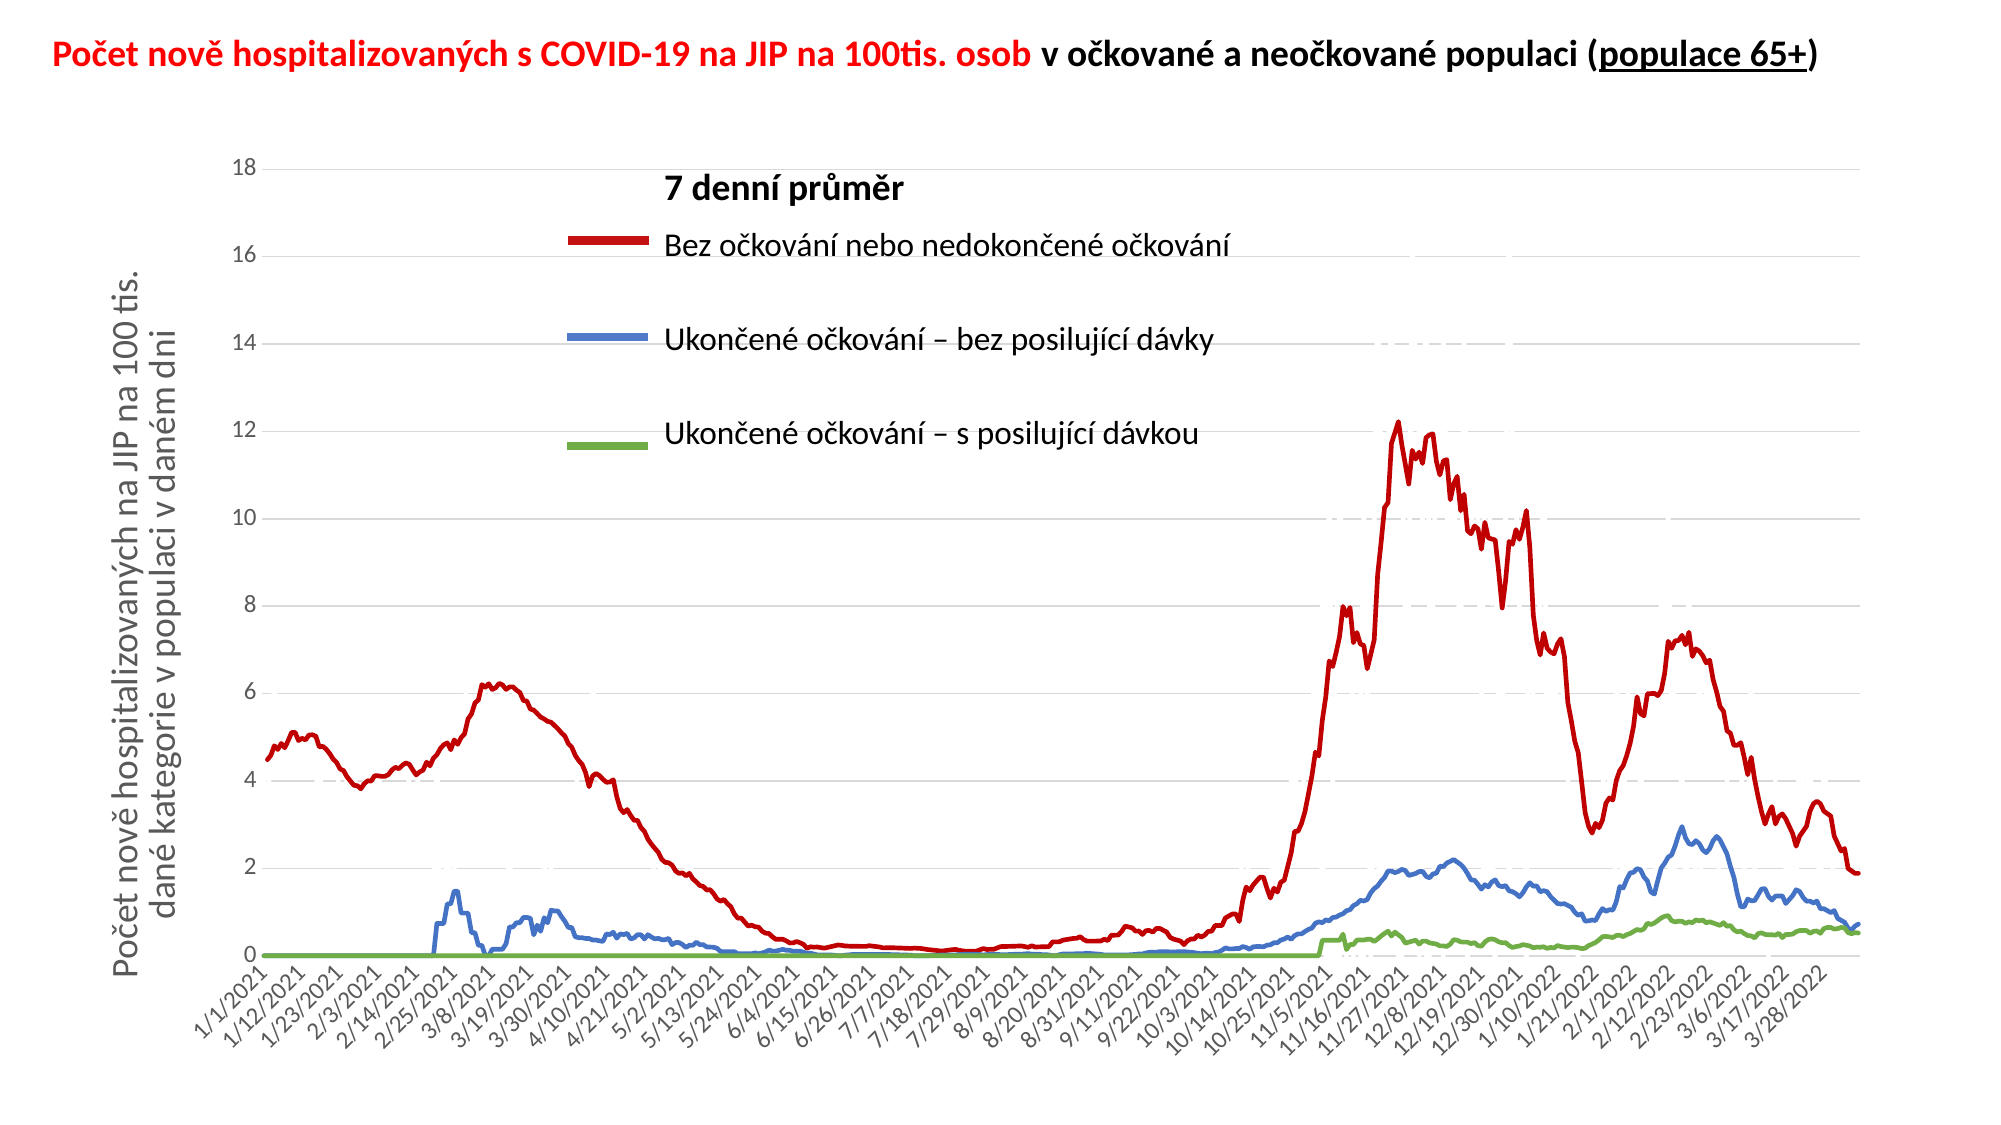

Počet nově hospitalizovaných s COVID-19 na JIP na 100tis. osob v očkované a neočkované populaci (populace 65+)

### Chart

| Category | Bez očkování | Ukončené očkování - bez posilující dávky | Ukončené očkování - s posilující dávkou |
|---|---|---|---|
| 44191 | None | 0.0 | 0.0 |
| 44192 | 4.169906065916 | 0.0 | 0.0 |
| 44193 | 4.725893541371 | 0.0 | 0.0 |
| 44194 | 5.606207044175 | 0.0 | 0.0 |
| 44195 | 4.401567514022 | 0.0 | 0.0 |
| 44196 | 5.328213306448 | 0.0 | 0.0 |
| 44197 | 3.938244617809 | 0.0 | 0.0 |
| 44198 | 3.24326027349 | 0.0 | 0.0 |
| 44199 | 4.864890410235 | 0.0 | 0.0 |
| 44200 | 6.254859098874 | 0.0 | 0.0 |
| 44201 | 5.003887279099 | 0.0 | 0.0 |
| 44202 | 5.374545596069 | 0.0 | 0.0 |
| 44203 | 4.633228962128 | 0.0 | 0.0 |
| 44204 | 5.096551858341 | 0.0 | 0.0 |
| 44205 | 4.540564382886 | 0.0 | 0.0 |
| 44206 | 4.864890410235 | 0.0 | 0.0 |
| 44207 | 4.957554989477 | 0.0 | 0.0 |
| 44208 | 5.374545596069 | 0.0 | 0.0 |
| 44209 | 5.096551858341 | 0.0 | 0.0 |
| 44210 | 5.42087788569 | 0.0 | 0.0 |
| 44211 | 5.142884147963 | 0.0 | 0.0 |
| 44212 | 4.308904931194 | 0.0 | 0.0 |
| 44213 | 3.150597153991 | 0.0 | 0.0 |
| 44214 | 5.050224248489 | 0.0 | 0.0 |
| 44215 | 4.911227250824 | 0.0 | 0.0 |
| 44216 | 4.401575671425 | 0.0 | 0.0 |
| 44217 | 4.540572797891 | 0.0 | 0.0 |
| 44218 | 4.58690517338 | 0.0 | 0.0 |
| 44219 | 3.289600183846 | 0.0 | 0.0 |
| 44220 | 2.872608611246 | 0.0 | 0.0 |
| 44221 | 4.077250932091 | 0.0 | 0.0 |
| 44222 | 4.216250076448 | 0.0 | 0.0 |
| 44223 | 3.7065934738 | 0.0 | 0.0 |
| 44224 | 4.494248751571 | 0.0 | 0.0 |
| 44225 | 4.077256599364 | 0.0 | 0.0 |
| 44226 | 4.12358906072 | 0.0 | 0.0 |
| 44227 | 3.336022229028 | 0.0 | 0.0 |
| 44228 | 4.031566703893 | 0.0 | 0.0 |
| 44229 | 5.052476223232 | 0.0 | 0.0 |
| 44230 | 3.709007928468 | 0.0 | 0.0 |
| 44231 | 4.404914586387 | 0.0 | 0.0 |
| 44232 | 4.080705220056 | 0.0 | 0.0 |
| 44233 | 4.405482460614 | 0.0 | 0.0 |
| 44234 | 4.081015579276 | 0.0 | 0.0 |
| 44235 | 4.452607558301 | 0.0 | 0.0 |
| 44236 | 4.82443912416 | 0.0 | 0.0 |
| 44237 | 4.268513633957 | 0.0 | 0.0 |
| 44238 | 4.780833591714 | 0.0 | 0.0 |
| 44239 | 3.854767232435 | 0.0 | 0.0 |
| 44240 | 3.530120521101 | 0.0 | 0.0 |
| 44241 | 3.251899573908 | 0.0 | 0.0 |
| 44242 | 4.927404457162 | 0.0 | 0.0 |
| 44243 | 5.118343071368 | 0.0 | 0.0 |
| 44244 | 5.54382604126 | 0.0 | 0.0 |
| 44245 | 4.199565205015 | 0.0 | 0.0 |
| 44246 | 5.092953408353 | 0.0 | 0.0 |
| 44247 | 4.06749612419 | 5.158627805003 | 0.0 |
| 44248 | 4.25770633149 | 0.0 | 0.0 |
| 44249 | 5.533427057708 | 0.0 | 0.0 |
| 44250 | 5.407893926276 | 3.145940164218 | 0.0 |
| 44251 | 4.435839126271 | 0.0 | 0.0 |
| 44252 | 5.784164380262 | 2.036286627705 | 0.0 |
| 44253 | 4.381010794429 | 0.0 | 0.0 |
| 44254 | 5.148559785743 | 1.649022129876 | 0.0 |
| 44255 | 4.865379249157 | 0.0 | 0.0 |
| 44256 | 7.89301850554 | 0.0 | 0.0 |
| 44257 | 6.236594320573 | 0.0 | 0.0 |
| 44258 | 6.204473473471 | 0.0 | 0.0 |
| 44259 | 6.267769729854 | 0.0 | 0.0 |
| 44260 | 6.814448370404 | 0.0 | 0.0 |
| 44261 | 4.73872232441 | 0.0 | 0.0 |
| 44262 | 5.41806935806 | 0.0 | 0.0 |
| 44263 | 6.980349347094 | 1.048360887751 | 0.0 |
| 44264 | 6.511128441726 | 0.0 | 0.0 |
| 44265 | 6.914201575269 | 0.0 | 0.0 |
| 44266 | 6.000087806163 | 0.0 | 0.0 |
| 44267 | 6.108207133701 | 0.893710956002 | 0.0 |
| 44268 | 5.132127853524 | 2.669395381945 | 0.0 |
| 44269 | 5.426678725952 | 0.0 | 0.0 |
| 44270 | 6.461159376733 | 1.733988781092 | 0.0 |
| 44271 | 6.125838443507 | 0.0 | 0.0 |
| 44272 | 5.643858770041 | 0.828466095025 | 0.0 |
| 44273 | 5.898759589171 | 0.0 | 0.0 |
| 44274 | 4.826209667291 | 0.782846272477 | 0.0 |
| 44275 | 4.975852336409 | 0.0 | 0.0 |
| 44276 | 4.879181125553 | 1.546922011926 | 0.0 |
| 44277 | 5.875092569735 | 0.752909997138 | 0.0 |
| 44278 | 5.838933513845 | 2.183390222778 | 0.0 |
| 44279 | 5.25700036551 | 0.0 | 0.0 |
| 44280 | 5.768280227031 | 2.036397206063 | 0.0 |
| 44281 | 4.287927340572 | 0.654938894201 | 0.0 |
| 44282 | 4.439885939829 | 0.0 | 0.0 |
| 44283 | 4.241931845629 | 0.647194734423 | 0.0 |
| 44284 | 5.356092555281 | 0.0 | 0.0 |
| 44285 | 4.623001745183 | 1.188594249581 | 0.0 |
| 44286 | 4.690362918091 | 0.0 | 0.0 |
| 44287 | 4.457982752672 | 0.542528835407 | 0.0 |
| 44288 | 3.461186861334 | 0.51635556244 | 0.0 |
| 44289 | 3.820466596132 | 0.0 | 0.0 |
| 44290 | 2.905379437457 | 0.509084614953 | 0.0 |
| 44291 | 3.121515480414 | 0.0 | 0.0 |
| 44292 | 6.32133991849 | 0.941092325862 | 0.0 |
| 44293 | 5.114000894691 | 0.0 | 0.0 |
| 44294 | 4.105984290192 | 0.426832391456 | 0.0 |
| 44295 | 2.874996210232 | 0.407732234087 | 0.0 |
| 44296 | 3.351290665817 | 1.206796678895 | 0.0 |
| 44297 | 2.936683529872 | 0.397786714719 | 0.0 |
| 44298 | 3.485279184064 | 0.377896101245 | 0.0 |
| 44299 | 3.617129020864 | 0.0 | 0.0 |
| 44300 | 3.222512904821 | 0.674772938906 | 0.0 |
| 44301 | 3.423269320008 | 0.314512882447 | 0.0 |
| 44302 | 3.385552754283 | 0.611648852393 | 0.0 |
| 44303 | 2.412398411983 | 0.299057371166 | 0.0 |
| 44304 | 2.145369110755 | 0.587499192188 | 0.0 |
| 44305 | 3.474945641921 | 0.868769474915 | 0.0 |
| 44306 | 2.451913244622 | 0.0 | 0.0 |
| 44307 | 2.640694221655 | 0.0 | 0.0 |
| 44308 | 2.162301189208 | 0.997727675219 | 0.0 |
| 44309 | 2.590039857835 | 0.237601931228 | 0.0 |
| 44310 | 1.73811376418 | 0.0 | 0.0 |
| 44311 | 1.512945577019 | 0.682134444151 | 0.0 |
| 44312 | 2.352335104249 | 0.655217827166 | 0.0 |
| 44313 | 1.960890339287 | 0.0 | 0.0 |
| 44314 | 2.585111800073 | 0.202045916955 | 0.0 |
| 44315 | 1.7629061447 | 0.0 | 0.0 |
| 44316 | 1.656756806509 | 0.567513270351 | 0.0 |
| 44317 | 1.354646437279 | 0.0 | 0.0 |
| 44318 | 1.60446683567 | 0.371859875761 | 0.0 |
| 44319 | 1.863614480284 | 0.18230344043 | 0.0 |
| 44320 | 2.376816779325 | 0.357440937353 | 0.0 |
| 44321 | 1.698856858096 | 0.175745997824 | 0.0 |
| 44322 | 1.267032078718 | 0.517407306481 | 0.0 |
| 44323 | 1.081676088913 | 0.170453286424 | 0.0 |
| 44324 | 1.211770243259 | 0.0 | 0.0 |
| 44325 | 1.021949560402 | 0.0 | 0.0 |
| 44326 | 1.922060448801 | 0.167369619066 | 0.0 |
| 44327 | 1.738335447235 | 0.330529888991 | 0.0 |
| 44328 | 0.841663100389 | 0.0 | 0.0 |
| 44329 | 0.912065783396 | 0.0 | 0.0 |
| 44330 | 1.372836148736 | 0.159079881962 | 0.0 |
| 44331 | 0.523730216091 | 0.0 | 0.0 |
| 44332 | 0.5241862827 | 0.0 | 0.0 |
| 44333 | 0.787902027009 | 0.157414622244 | 0.0 |
| 44334 | 1.054390051829 | 0.0 | 0.0 |
| 44335 | 0.860200254619 | 0.0 | 0.0 |
| 44336 | 0.265894155513 | 0.0 | 0.0 |
| 44337 | 0.733976786316 | 0.15160358694 | 0.0 |
| 44338 | 0.667717208407 | 0.0 | 0.0 |
| 44339 | 0.267191430636 | 0.151230334385 | 0.0 |
| 44340 | 0.736980403691 | 0.0 | 0.0 |
| 44341 | 0.403625091488 | 0.148859808298 | 0.0 |
| 44342 | 0.540369666889 | 0.14752939892 | 0.0 |
| 44343 | 0.203456591857 | 0.292488315091 | 0.0 |
| 44344 | 0.204048734999 | 0.0 | 0.0 |
| 44345 | 0.272284624563 | 0.0 | 0.0 |
| 44346 | 0.272446528963 | 0.289805091585 | 0.0 |
| 44347 | 0.751304024735 | 0.144056308729 | 0.0 |
| 44348 | 0.137402272633 | 0.0 | 0.0 |
| 44349 | 0.207461849494 | 0.140401323142 | 0.0 |
| 44350 | 0.210148638131 | 0.136848702811 | 0.0 |
| 44351 | 0.425290012347 | 0.0 | 0.0 |
| 44352 | 0.07122436101 | 0.0 | 0.0 |
| 44353 | 0.0 | 0.131524260965 | 0.0 |
| 44354 | 0.145370811866 | 0.0 | 0.0 |
| 44355 | 0.369297220004 | 0.0 | 0.0 |
| 44356 | 0.150394710918 | 0.0 | 0.0 |
| 44357 | 0.23069044111 | 0.0 | 0.0 |
| 44358 | None | None | 0.0 |
| 44359 | 0.237114599857 | 0.0 | 0.0 |
| 44360 | None | None | 0.0 |
| 44361 | 0.325819395051 | 0.0 | 0.0 |
| 44362 | None | None | 0.0 |
| 44363 | 0.258616899579 | 0.0 | 0.0 |
| 44364 | 0.089390668508 | 0.0 | 0.0 |
| 44365 | 0.276514006356 | 0.093163824859 | 0.0 |
| 44366 | None | None | 0.0 |
| 44367 | 0.094020043192 | 0.091348393638 | 0.0 |
| 44368 | None | None | 0.0 |
| 44369 | None | None | 0.0 |
| 44370 | None | None | 0.0 |
| 44371 | 0.217824348623 | 0.0 | 0.0 |
| 44372 | 0.337583889596 | 0.0 | 0.0 |
| 44373 | None | None | 0.0 |
| 44374 | None | None | 0.0 |
| 44375 | 0.117886298664 | 0.0 | 0.0 |
| 44376 | 0.121687513765 | 0.0 | 0.0 |
| 44377 | None | None | 0.0 |
| 44378 | 0.129784168927 | 0.0 | 0.0 |
| 44379 | None | None | 0.0 |
| 44380 | None | None | 0.0 |
| 44381 | None | None | 0.0 |
| 44382 | None | None | 0.0 |
| 44383 | None | None | 0.0 |
| 44384 | 0.146838996913 | 0.0 | 0.0 |
| 44385 | 0.15112177695 | 0.0 | 0.0 |
| 44386 | None | None | 0.0 |
| 44387 | 0.155524623436 | 0.0 | 0.0 |
| 44388 | None | None | 0.0 |
| 44389 | 0.160031494198 | 0.0 | 0.0 |
| 44390 | None | None | 0.0 |
| 44391 | 0.0 | 0.063820119164 | 0.0 |
| 44392 | None | None | 0.0 |
| 44393 | 0.0 | 0.062657583823 | 0.0 |
| 44394 | None | None | 0.0 |
| 44395 | None | None | 0.0 |
| 44396 | 0.36011314755 | 0.0 | 0.0 |
| 44397 | 0.180784750444 | 0.0 | 0.0 |
| 44398 | 0.0 | 0.061821852912 | 0.0 |
| 44399 | None | None | 0.0 |
| 44400 | 0.0 | 0.061025174104 | 0.0 |
| 44401 | None | None | 0.0 |
| 44402 | None | None | 0.0 |
| 44403 | 0.197175267123 | 0.0 | 0.0 |
| 44404 | 0.201270013786 | 0.0 | 0.0 |
| 44405 | 0.205539283695 | 0.0 | 0.0 |
| 44406 | 0.209883850277 | 0.05945776893 | 0.0 |
| 44407 | 0.213124641684 | 0.0 | 0.0 |
| 44408 | 0.0 | 0.118295037286 | 0.0 |
| 44409 | None | None | 0.0 |
| 44410 | 0.434658825421 | 0.0 | 0.0 |
| 44411 | None | None | 0.0 |
| 44412 | 0.224694864374 | 0.0 | 0.0 |
| 44413 | None | None | 0.0 |
| 44414 | 0.230274671628 | 0.058002722647 | 0.0 |
| 44415 | 0.230967685311 | 0.0 | 0.0 |
| 44416 | 0.23128820592 | 0.057938770307 | 0.0 |
| 44417 | None | None | 0.0 |
| 44418 | 0.0 | 0.115251455625 | 0.0 |
| 44419 | 0.239252765761 | 0.0 | 0.0 |
| 44420 | 0.24193567898 | 0.0 | 0.0 |
| 44421 | 0.243848911214 | 0.0 | 0.0 |
| 44422 | 0.244378679426 | 0.0 | 0.0 |
| 44423 | 0.244683037593 | 0.0 | 0.0 |
| 44424 | 0.246524011438 | 0.0 | 0.0 |
| 44425 | 0.746355917234 | 0.0 | 0.0 |
| 44426 | 0.250931583503 | 0.0 | 0.0 |
| 44427 | 0.253236360689 | 0.17012270951 | 0.0 |
| 44428 | 0.510189765083 | 0.113230406893 | 0.0 |
| 44429 | None | None | None |
| 44430 | None | None | None |
| 44431 | 0.516280918773 | 0.0 | 0.0 |
| 44432 | 0.260567307141 | 0.056352568719 | 0.0 |
| 44433 | 0.525983589312 | 0.0 | 0.0 |
| 44434 | 0.26535686518 | 0.0 | 0.0 |
| 44435 | 0.0 | 0.056044167287 | 0.0 |
| 44436 | None | None | None |
| 44437 | None | None | None |
| 44438 | None | None | None |
| 44439 | 0.271612181263 | 0.0 | 0.0 |
| 44440 | 0.822093488471 | 0.0 | 0.0 |
| 44441 | 0.276524966056 | 0.0 | 0.0 |
| 44442 | 1.114628382897 | 0.055572474286 | 0.0 |
| 44443 | None | None | None |
| 44444 | 0.559332604336 | 0.0 | 0.0 |
| 44445 | 0.845234707591 | 0.0 | 0.0 |
| 44446 | 0.851621913935 | 0.055369605962 | 0.0 |
| 44447 | None | None | None |
| 44448 | 0.0 | 0.055228571728 | 0.0 |
| 44449 | 0.288978086791 | 0.055179446318 | 0.0 |
| 44450 | 0.289269825107 | 0.055168822112 | 0.0 |
| 44451 | 0.578933199792 | 0.055161670582 | 0.0 |
| 44452 | 1.162800838379 | 0.165351205961 | 0.0 |
| 44453 | 0.87577433047 | 0.110146654763 | 0.0 |
| 44454 | 0.585781901682 | 0.055039074991 | 0.0 |
| 44455 | 0.587789265792 | 0.055003776009 | 0.0 |
| 44456 | 0.294714009525 | 0.164925511392 | 0.0 |
| 44457 | 0.0 | 0.054969761134 | 0.0 |
| 44458 | 0.294986991073 | 0.054965682176 | 0.0 |
| 44459 | 0.295752112409 | 0.109878337211 | 0.0 |
| 44460 | 0.593114533381 | 0.109822948932 | 0.0 |
| 44461 | None | None | None |
| 44462 | 0.298043049338 | 0.109721729236 | 0.0 |
| 44463 | 0.0 | 0.054836707253 | 0.0 |
| 44464 | 0.896689422651 | 0.109664093398 | 0.0 |
| 44465 | 0.298967962593 | 0.0 | 0.0 |
| 44466 | 0.299731440629 | 0.0 | 0.0 |
| 44467 | 0.901377304521 | 0.0 | 0.0 |
| 44468 | 0.301118655806 | 0.05475794524 | 0.0 |
| 44469 | 0.603620515854 | 0.16420541002 | 0.0 |
| 44470 | 0.605077813006 | 0.054711299415 | 0.0 |
| 44471 | 0.908006803997 | 0.05470707915 | 0.0 |
| 44472 | 1.210935962678 | 0.164114862898 | 0.0 |
| 44473 | 0.303320755632 | 0.109377418266 | 0.0 |
| 44474 | 0.911723857078 | 0.273364609889 | 0.0 |
| 44475 | 1.522130251729 | 0.437278661839 | 0.0 |
| 44476 | 0.915044242389 | 0.0 | 0.0 |
| 44477 | 0.916918055033 | 0.054637762561 | 0.0 |
| 44478 | 0.917234842694 | 0.109269913075 | 0.0 |
| 44479 | 0.0 | 0.163901287717 | 0.0 |
| 44480 | 3.675457134981 | 0.436991553499 | 0.0 |
| 44481 | 3.063228091026 | 0.109246515855 | 0.0 |
| 44482 | 0.921008196972 | 0.163820915343 | 0.0 |
| 44483 | 1.846392456871 | 0.382155520918 | 0.0 |
| 44484 | 1.541582650412 | 0.109167028282 | 0.0 |
| 44485 | 1.542024801926 | 0.109163214834 | 0.0 |
| 44486 | 0.0 | 0.109161963605 | 0.0 |
| 44487 | 1.853831560864 | 0.709536498011 | 0.0 |
| 44488 | 1.547513300876 | 0.163755905447 | 0.0 |
| 44489 | 2.480120285833 | 0.491365077701 | 0.0 |
| 44490 | 1.242340196227 | 0.382206016687 | 0.0 |
| 44491 | 3.111271514442 | 0.546131152303 | 0.0 |
| 44492 | 1.867134695096 | 0.273086306742 | 0.0 |
| 44493 | 2.178561091521 | 0.436958137771 | 0.0 |
| 44494 | 4.051977520875 | 0.32783553147 | 0.0 |
| 44495 | 4.994646363429 | 0.765432625253 | 0.0 |
| 44496 | 2.501047313562 | 0.766222713577 | 0.0 |
| 44497 | 2.505708316759 | 0.383488098172 | 0.0 |
| 44498 | 5.019686583318 | 0.932211754641 | 0.0 |
| 44499 | 4.707122818248 | 0.603384769142 | 0.0 |
| 44500 | 5.021577089054 | 0.658345544728 | 0.0 |
| 44501 | 7.856965514206 | 1.099909752404 | 0.0 |
| 44502 | 4.402972635525 | 0.993968269219 | 0.0 |
| 44503 | 8.188666885031 | 0.610983822814 | 2.473166147301 |
| 44504 | 6.311816351391 | 0.838780279269 | 0.0 |
| 44505 | 10.747929443004 | 0.788120102748 | 0.0 |
| 44506 | 3.794478401512 | 1.127397622431 | 0.0 |
| 44507 | 7.274935632634 | 0.733515508492 | 0.0 |
| 44508 | 10.456207501853 | 1.422003398019 | 0.0 |
| 44509 | 9.205414053175 | 1.205737934582 | 0.984096992599 |
| 44510 | 6.681344413759 | 1.102077938951 | 0.0 |
| 44511 | 7.639006037997 | 0.987772538064 | 0.81235428395 |
| 44512 | 5.102382493725 | 1.463623968071 | 0.0 |
| 44513 | 5.42340870808 | 1.407358844839 | 0.71663011853 |
| 44514 | 5.425399165765 | 1.292073890181 | 0.0 |
| 44515 | 10.235578230204 | 1.304615194853 | 0.0 |
| 44516 | 5.449311783976 | 1.439243245901 | 1.118499421176 |
| 44517 | 8.997169105006 | 2.188618817379 | 0.0 |
| 44518 | 9.985697903647 | 1.663874028713 | 0.444132564687 |
| 44519 | 15.50487757607 | 1.870942393683 | 0.407712285594 |
| 44520 | 10.663805750699 | 2.189287005518 | 1.199189348 |
| 44521 | 10.990254230439 | 1.88048985507 | 0.394279788823 |
| 44522 | 11.014357539003 | 2.346978582234 | 0.366115297029 |
| 44523 | 14.931768310892 | 1.414255307796 | 0.339368435341 |
| 44524 | 10.735477826358 | 1.955238082823 | 0.631731892984 |
| 44525 | 11.742372350627 | 1.848711975956 | 0.0 |
| 44526 | 11.776482364717 | 2.203225522164 | 0.0 |
| 44527 | 7.527335683171 | 2.008106054774 | 0.278688159097 |
| 44528 | 7.857491299465 | 1.072905253078 | 0.55309275642 |
| 44529 | 16.41847406702 | 2.508137890642 | 0.528278762137 |
| 44530 | 13.505234101704 | 1.578213517192 | 0.503283927627 |
| 44531 | 11.866306282549 | 2.269050223707 | 0.0 |
| 44532 | 9.92001163948 | 1.879453260085 | 0.476970663919 |
| 44533 | 15.927424037801 | 1.407123845894 | 0.0 |
| 44534 | 7.968471414768 | 1.763252961912 | 0.0 |
| 44535 | 7.972150620499 | 1.694958346398 | 0.453199246782 |
| 44536 | 12.001880294579 | 2.641594837895 | 0.436970310052 |
| 44537 | 11.377097234026 | 2.678975472893 | 0.209052823467 |
| 44538 | 14.119118294679 | 2.203400287323 | 0.0 |
| 44539 | 10.129933277506 | 2.464203707506 | 0.38241502738 |
| 44540 | 9.496579535549 | 1.667616702848 | 0.367493036006 |
| 44541 | 10.522349810427 | 2.053687967214 | 0.728597449908 |
| 44542 | 9.168206019776 | 1.29742369813 | 0.36131475212 |
| 44543 | 6.478781988986 | 2.257343371505 | 0.172307140924 |
| 44544 | 14.033310286758 | 2.078574929028 | 0.162521818554 |
| 44545 | 8.248613201905 | 1.325109922008 | 0.0 |
| 44546 | 9.665070779384 | 1.468017933997 | 0.140727335159 |
| 44547 | 10.744861529929 | 1.617326236266 | 0.528496533062 |
| 44548 | 10.059071027447 | 1.367470252963 | 0.258695733719 |
| 44549 | 5.899029436156 | 0.552739144894 | 0.254895263536 |
| 44550 | 10.798082817811 | 2.97256609165 | 0.845039137384 |
| 44551 | 11.543062619365 | 1.712735904183 | 0.568264474832 |
| 44552 | 8.062085065513 | 2.128420371537 | 0.107138418551 |
| 44553 | 9.509855027543 | 1.797770988695 | 0.0 |
| 44554 | 5.661151761325 | 0.705822565617 | 0.195003617317 |
| 44555 | 4.249893752656 | 1.194821642999 | 0.096244816013 |
| 44556 | 10.277674410362 | 0.72325929569 | 0.286648212891 |
| 44557 | 17.079419299743 | 2.131720248082 | 0.370437597934 |
| 44558 | 11.082431843044 | 1.579562566473 | 0.268121433984 |
| 44559 | 10.418200956318 | 1.796818525475 | 0.259411895937 |
| 44560 | 7.948378891995 | 1.306424852265 | 0.083848090737 |
| 44561 | 7.627238685354 | 1.359828842876 | 0.409451785005 |
| 44562 | 6.909593424976 | 2.135979506802 | 0.0 |
| 44563 | 4.365906635086 | 1.379929991551 | 0.162435492804 |
| 44564 | 6.217563519726 | 1.5807352632 | 0.079853963072 |
| 44565 | 6.98372791396 | 1.63270903982 | 0.392531846108 |
| 44566 | 8.129901036931 | 0.834601928264 | 0.232805743783 |
| 44567 | 11.478208066588 | 1.512099314682 | 0.154673538296 |
| 44568 | 5.183822031984 | 1.17612071703 | 0.154670189022 |
| 44569 | 6.294641038837 | 1.344144737505 | 0.15466983018 |
| 44570 | 4.073078432679 | 0.840176571508 | 0.077330968036 |
| 44571 | 7.804022416125 | 1.020718892315 | 0.461038766444 |
| 44572 | 7.832810524313 | 1.555876719243 | 0.228699151602 |
| 44573 | 5.240128907171 | 0.877386931146 | 0.151368599189 |
| 44574 | 4.12720805631 | 1.241326232947 | 0.075307782908 |
| 44575 | 2.252218435158 | 0.888626645292 | 0.225691009448 |
| 44576 | 3.002980458104 | 0.533181672768 | 0.150459767434 |
| 44577 | 2.252734256203 | 0.355886450868 | 0.0 |
| 44578 | 3.01397731982 | 1.263116107437 | 0.298796224709 |
| 44579 | 3.026004728132 | 0.369070422327 | 0.29584857878 |
| 44580 | 3.038855566993 | 0.946612924295 | 0.585281772935 |
| 44581 | 3.051897517281 | 1.364025199391 | 0.289226528724 |
| 44582 | 3.829466210704 | 0.798511574425 | 0.501341805532 |
| 44583 | 2.298850574712 | 1.604109729126 | 0.572000980981 |
| 44584 | 3.448751551938 | 1.205782934956 | 0.500088587121 |
| 44585 | 5.760943873044 | 0.822752394723 | 0.35416508768 |
| 44586 | 3.85089340727 | 0.636006894314 | 0.210239357508 |
| 44587 | 2.701555323993 | 0.874993984416 | 0.485415685722 |
| 44588 | 6.185941674302 | 2.702294923964 | 0.61830130647 |
| 44589 | 5.421187549855 | 3.228558909669 | 0.545537739959 |
| 44590 | 3.098289356988 | 1.388921039838 | 0.340571151443 |
| 44591 | 5.035188219208 | 2.551357670192 | 0.816886125393 |
| 44592 | 7.756056510627 | 1.888618711489 | 0.541687233853 |
| 44593 | 6.602198143617 | 0.725184196785 | 0.537944594396 |
| 44594 | 7.386012447374 | 1.480154824194 | 0.802291880471 |
| 44595 | 3.502313472621 | 2.520078727259 | 0.465259721269 |
| 44596 | 5.06222644507 | 2.050682620977 | 0.7939637582 |
| 44597 | 6.62029861441 | 0.77048527731 | 1.256471655652 |
| 44598 | 5.062916473561 | 0.771178489261 | 0.595026372891 |
| 44599 | 7.796237535765 | 1.562174546969 | 0.790665925197 |
| 44600 | 6.243926805568 | 2.908121855593 | 0.918742477795 |
| 44601 | 8.205368655491 | 3.488490664262 | 1.242042755033 |
| 44602 | 6.260540206363 | 3.267377684354 | 0.716386027867 |
| 44603 | 10.188526934938 | 3.03702967454 | 0.908538706344 |
| 44604 | 5.486925440521 | 1.106571095809 | 0.454046592964 |
| 44605 | 6.27116518249 | 2.214391886468 | 0.389127265369 |
| 44606 | 7.847414865357 | 3.350719846313 | 0.905956534793 |
| 44607 | 7.0711634028 | 4.229092775017 | 0.903762233067 |
| 44608 | 6.685937899435 | 1.707042974806 | 0.901730098011 |
| 44609 | 8.270321361058 | 2.296402398592 | 0.963991696818 |
| 44610 | 6.309048753174 | 2.895118540628 | 0.76957214354 |
| 44611 | 6.704316002019 | 1.73871213592 | 0.897625779812 |
| 44612 | 5.915736252814 | 1.739296802302 | 0.256444284594 |
| 44613 | 7.105917650309 | 2.329963623442 | 1.024552110641 |
| 44614 | 5.92697961119 | 3.810204901095 | 0.447555738271 |
| 44615 | 7.119239348826 | 2.357934449422 | 1.085426930336 |
| 44616 | 5.146578515014 | 3.559468334079 | 0.76501485085 |
| 44617 | 4.359059711192 | 3.581159519766 | 0.572925088134 |
| 44618 | 4.359491604015 | 1.194286533225 | 0.700159763727 |
| 44619 | 5.152330636946 | 0.597323393872 | 0.700110299195 |
| 44620 | 3.965861861099 | 1.198530601482 | 0.445171699544 |
| 44621 | 5.555776022858 | 1.804788102836 | 0.571834483144 |
| 44622 | 5.161946133106 | 0.603899378285 | 0.380880557761 |
| 44623 | 5.165781860953 | 0.909190093464 | 0.443964962285 |
| 44624 | 4.771827132609 | 1.522649409973 | 0.69687735592 |
| 44625 | 1.988356186173 | 1.218583396801 | 0.316734944162 |
| 44626 | 2.386036911991 | 1.828014319445 | 0.380075673066 |
| 44627 | 6.762831478195 | 0.915980190401 | 0.379884122679 |
| 44628 | 1.98995470863 | 1.83707024038 | 0.253091993244 |
| 44629 | 2.389029576186 | 1.534844029149 | 1.074991400068 |
| 44630 | 2.788422469904 | 1.847011996342 | 0.568743739869 |
| 44631 | 2.789756015909 | 1.544768948908 | 0.441994252811 |
| 44632 | 3.586857753192 | 0.0 | 0.252552516717 |
| 44633 | 3.586872048303 | 1.236277321728 | 0.378822556357 |
| 44634 | 3.986477867074 | 1.548481404286 | 0.315541624042 |
| 44635 | 3.189919853263 | 1.86094405692 | 0.567782148298 |
| 44636 | 2.791981429334 | 1.553253289013 | 0.378382025844 |
| 44637 | 1.9947816512 | 0.622353054664 | 1.071671498644 |
| 44638 | 1.596360298519 | 2.183794373921 | 0.44102572503 |
| 44639 | 2.39455000419 | 0.624007438168 | 0.315011428614 |
| 44640 | 1.59636666946 | 2.184107807561 | 0.756021712943 |
| 44641 | 5.588108505101 | 1.249515812622 | 0.503884318238 |
| 44642 | 3.992047840701 | 0.938062837702 | 0.566744919446 |
| 44643 | 3.593445555307 | 0.939302286261 | 0.377719580983 |
| 44644 | 4.392637938814 | 0.627041804877 | 0.629348404129 |
| 44645 | 2.796007301573 | 1.884978605492 | 0.754878876538 |
| 44646 | 2.796007301573 | 0.942649221371 | 0.377426617257 |
| 44647 | 1.198288843531 | 0.942693652843 | 0.377423056019 |
| 44648 | 4.393936367812 | 1.258237523788 | 1.257804678027 |
| 44649 | 3.59538352755 | 0.629786376461 | 0.754511507243 |
| 44650 | 3.19638169592 | 0.630526962909 | 0.377158288304 |
| 44651 | 1.198772457004 | 0.947167023432 | 0.377042628439 |
| 44652 | 1.598631571374 | 0.632783233775 | 0.816560346322 |
| 44653 | 1.598637960457 | 0.632817270848 | 0.565304617533 |
| 44654 | 1.598637960457 | 0.632819273143 | 0.314057923587 |
| 44655 | 1.199079107245 | 0.31667215565 | 0.502403372131 |
| 44656 | 3.197761566903 | 0.316983333016 | 0.565087748709 |
| 44657 | 2.798343380718 | 1.269438273563 | 0.564945507867 |
| 44658 | 1.199438662705 | 1.270954868392 | 0.313778451076 |
| 7 denní průměr |
| --- |
| Bez očkování nebo nedokončené očkování |
| Ukončené očkování – bez posilující dávky |
| Ukončené očkování – s posilující dávkou |